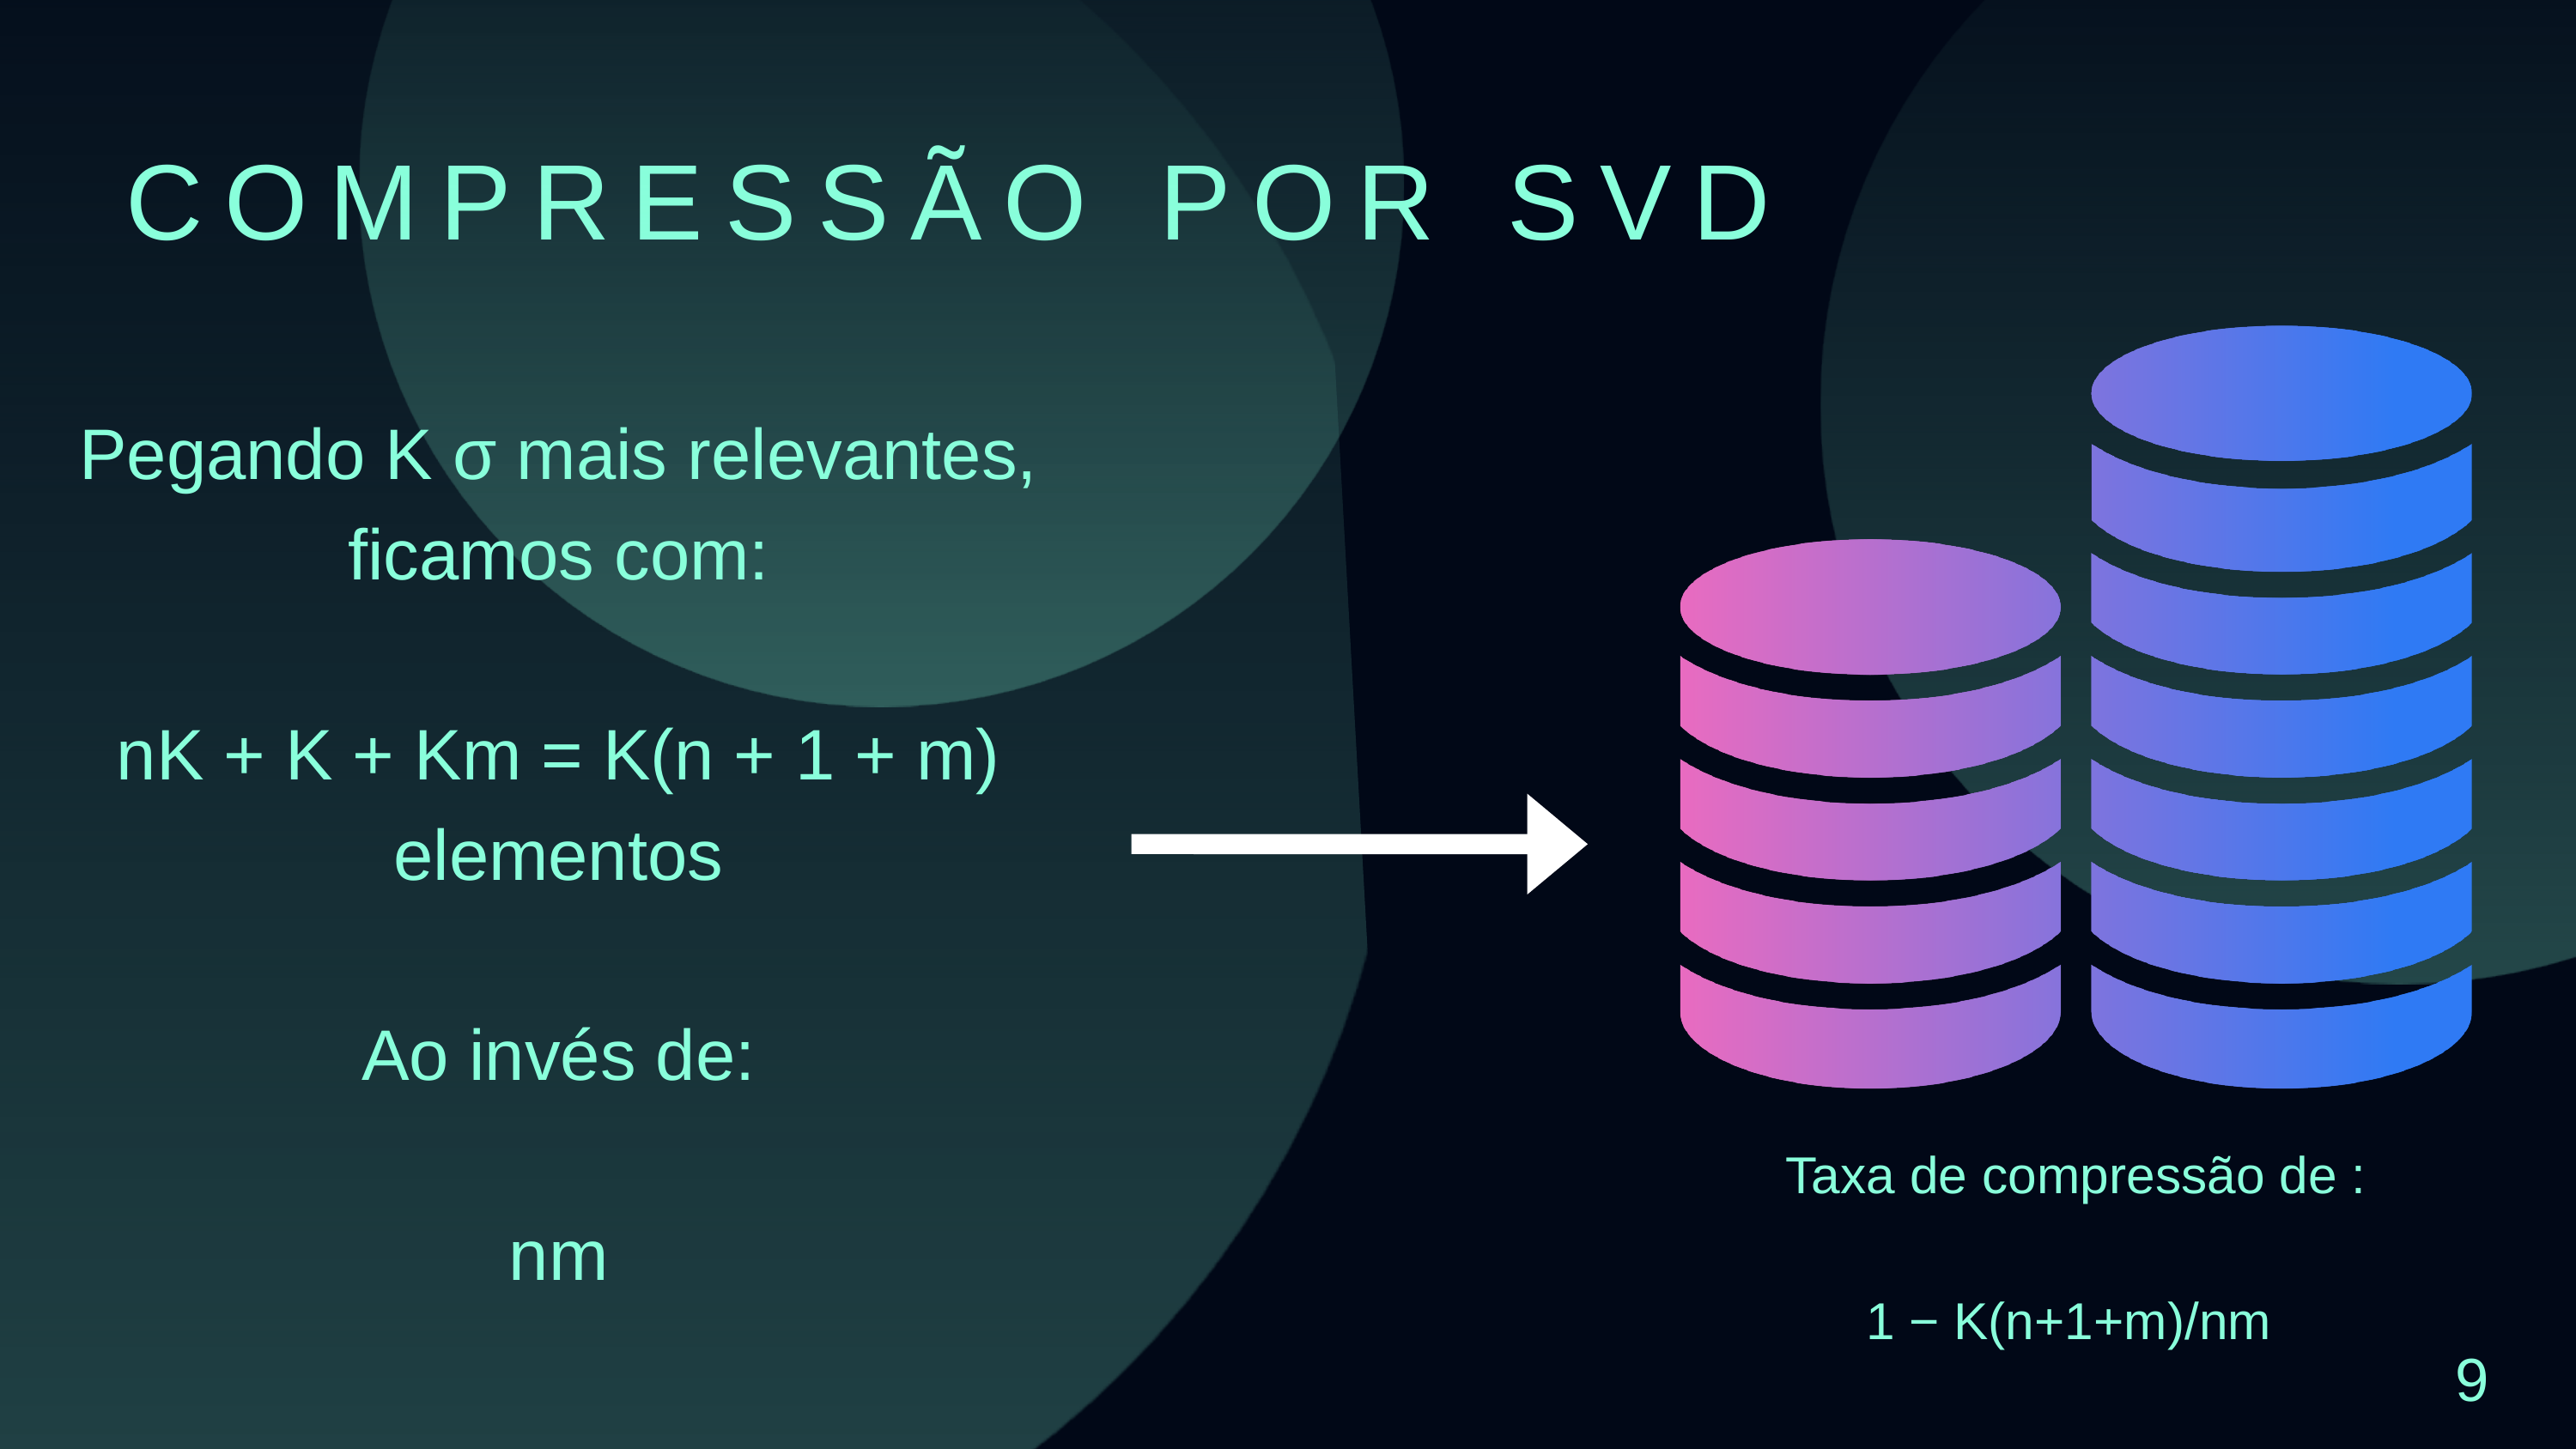

COMPRESSÃO POR SVD

Pegando K σ mais relevantes, ficamos com:

nK + K + Km = K(n + 1 + m) elementos

Ao invés de:

nm

Taxa de compressão de :

1 − K(n+1+m)/nm
9